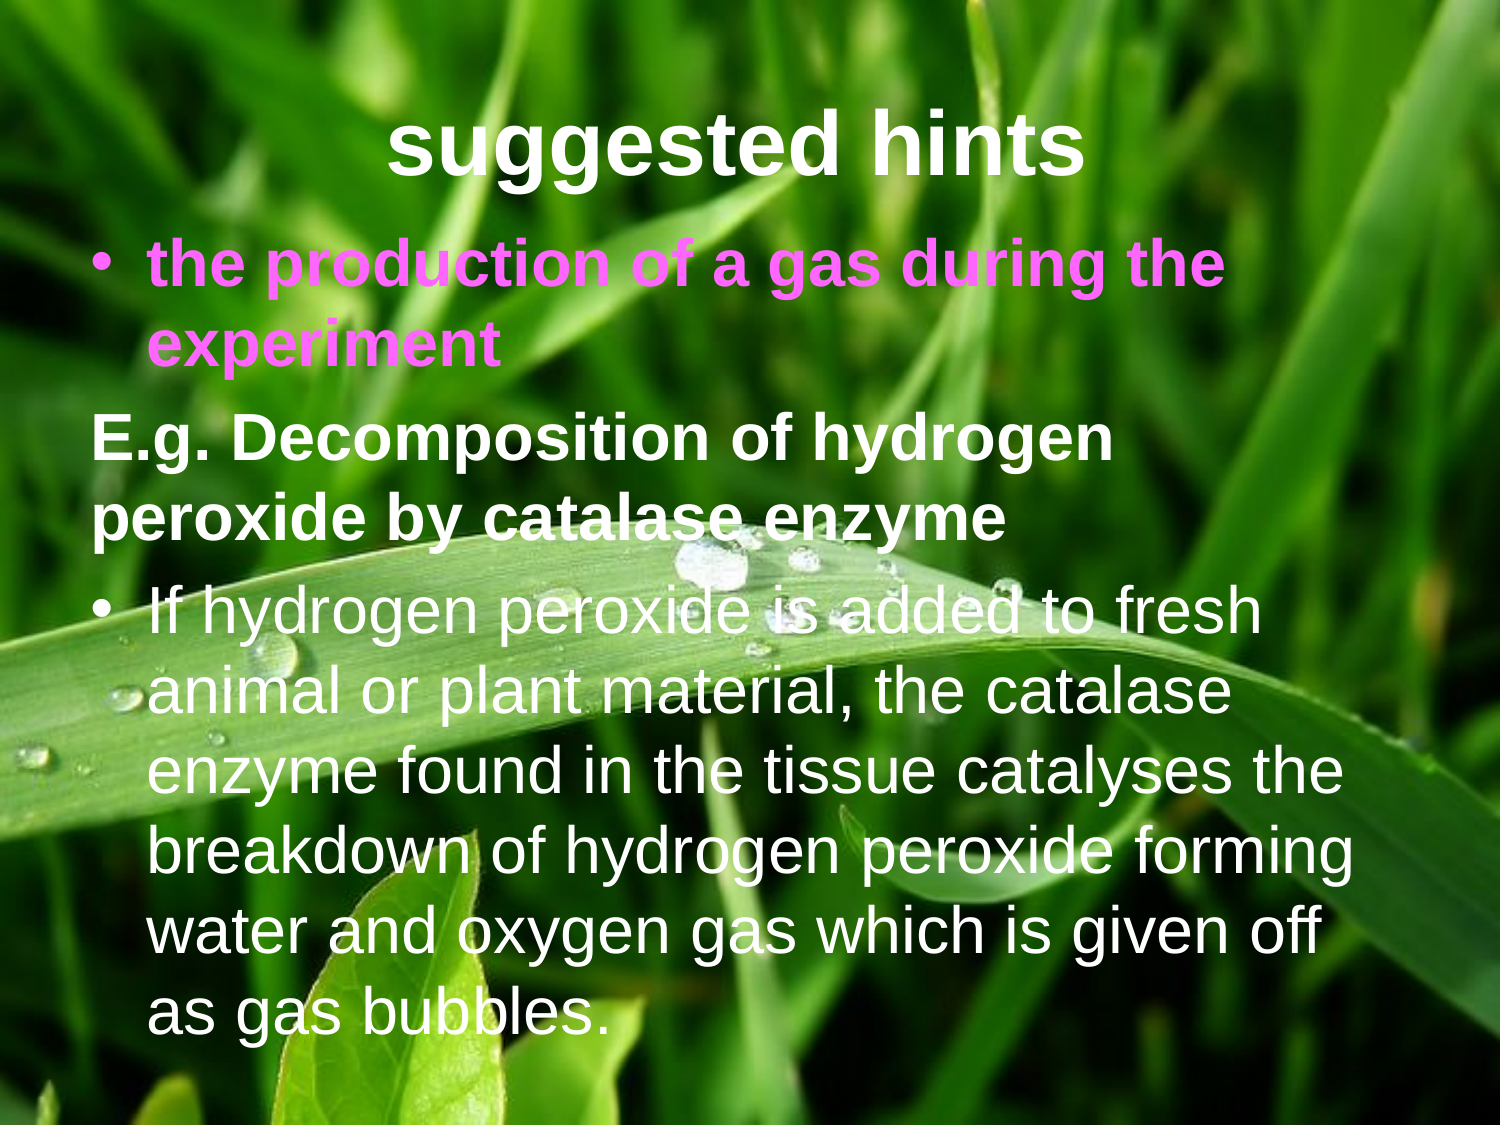

# suggested hints
the production of a gas during the experiment
E.g. Decomposition of hydrogen peroxide by catalase enzyme
If hydrogen peroxide is added to fresh animal or plant material, the catalase enzyme found in the tissue catalyses the breakdown of hydrogen peroxide forming water and oxygen gas which is given off as gas bubbles.